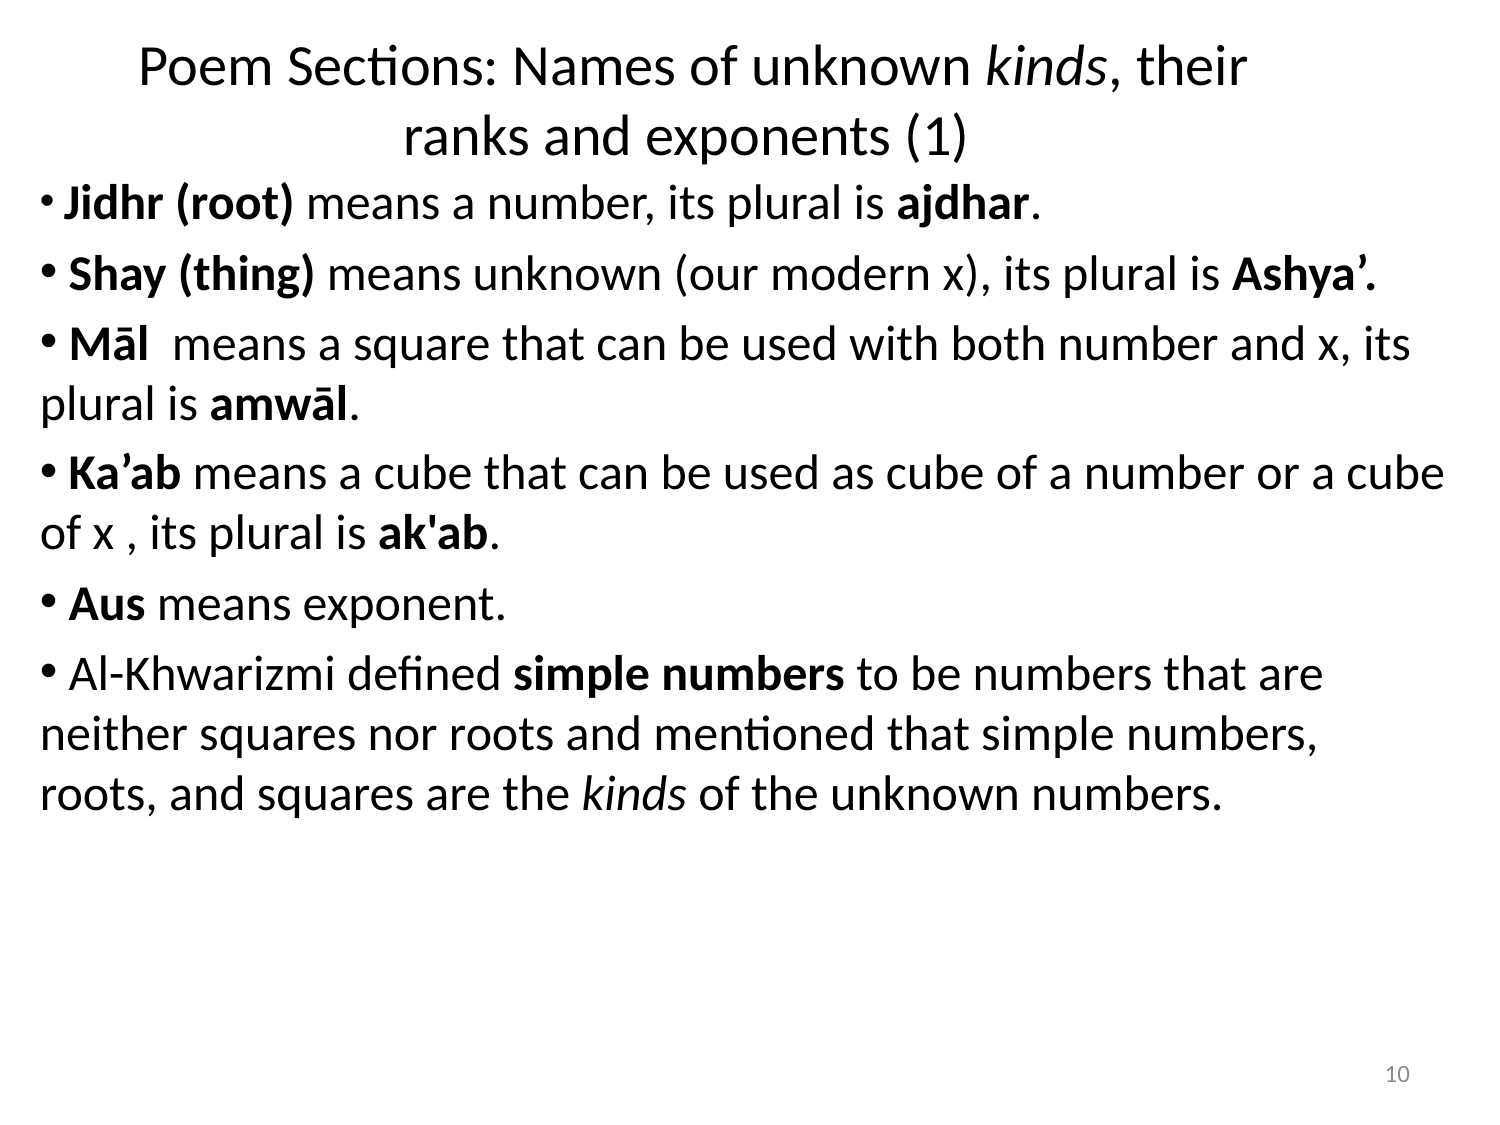

# Poem Sections: Names of unknown kinds, their ranks and exponents (1)
 Jidhr (root) means a number, its plural is ajdhar.
 Shay (thing) means unknown (our modern x), its plural is Ashya’.
 Māl  means a square that can be used with both number and x, its plural is amwāl.
 Ka’ab means a cube that can be used as cube of a number or a cube of x , its plural is ak'ab.
 Aus means exponent.
 Al-Khwarizmi defined simple numbers to be numbers that are neither squares nor roots and mentioned that simple numbers, roots, and squares are the kinds of the unknown numbers.
10